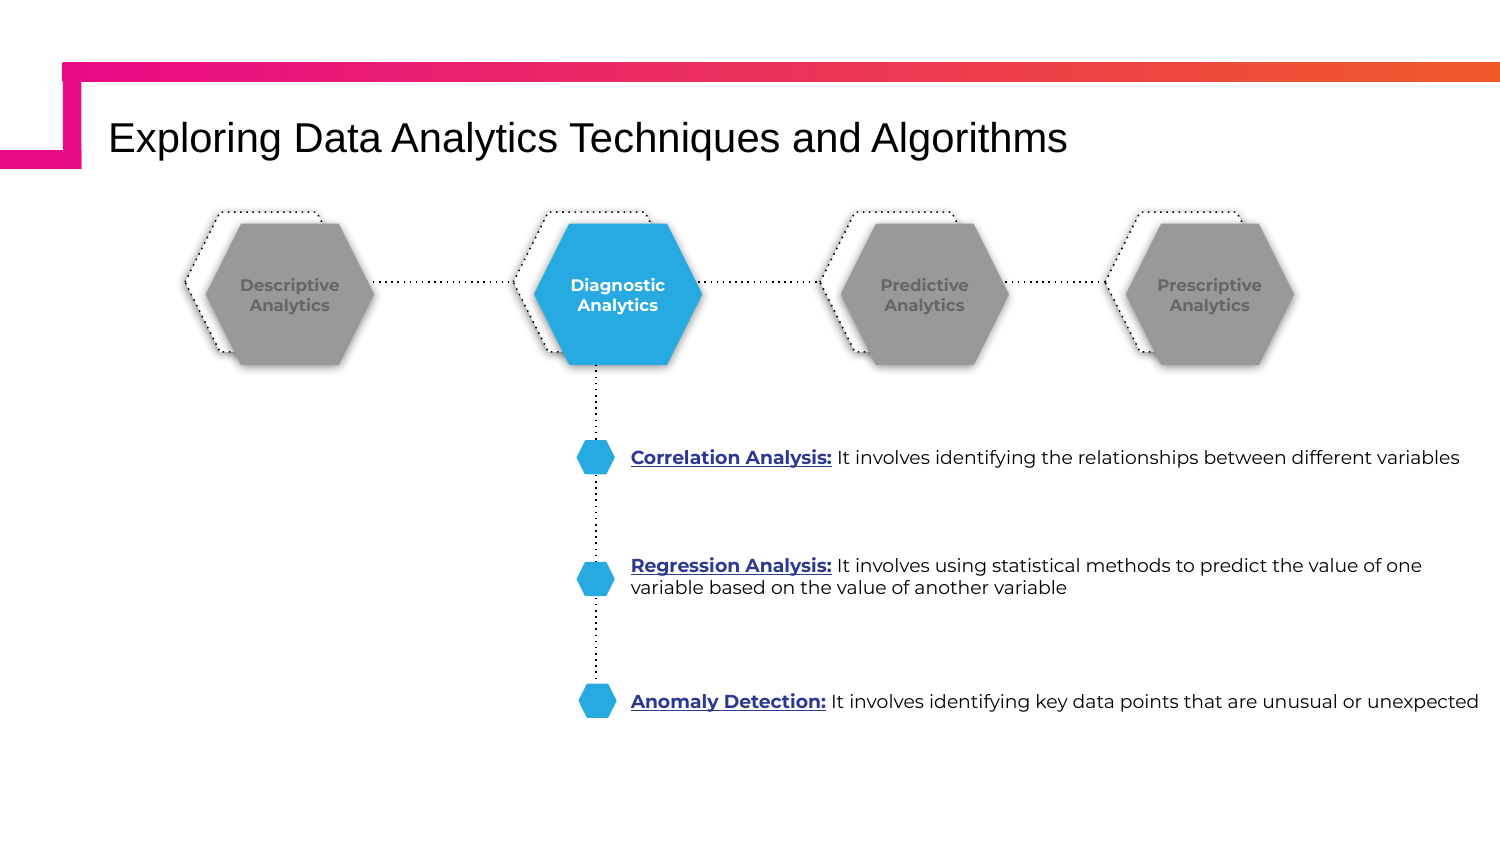

# Exploring Data Analytics Techniques and Algorithms

Descriptive Analytics
Diagnostic Analytics
Predictive Analytics
Prescriptive Analytics
Correlation Analysis: It involves identifying the relationships between different variables

Regression Analysis: It involves using statistical methods to predict the value of one variable based on the value of another variable

Anomaly Detection: It involves identifying key data points that are unusual or unexpected